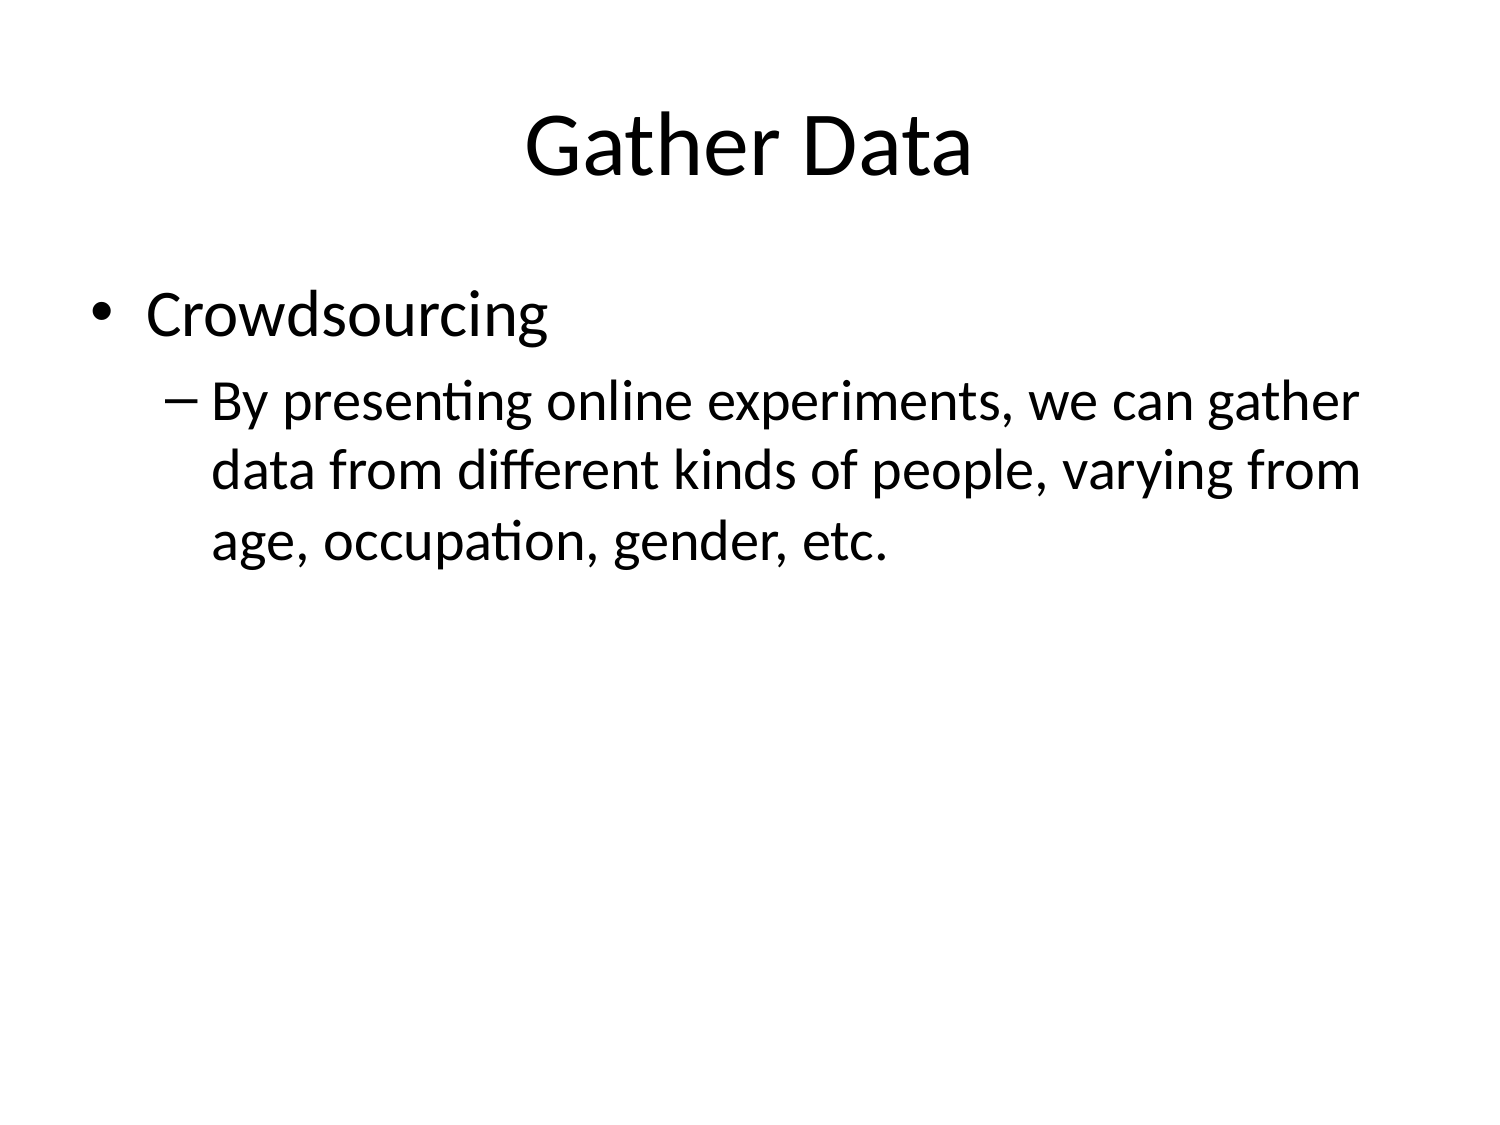

# Gather Data
Crowdsourcing
By presenting online experiments, we can gather data from different kinds of people, varying from age, occupation, gender, etc.